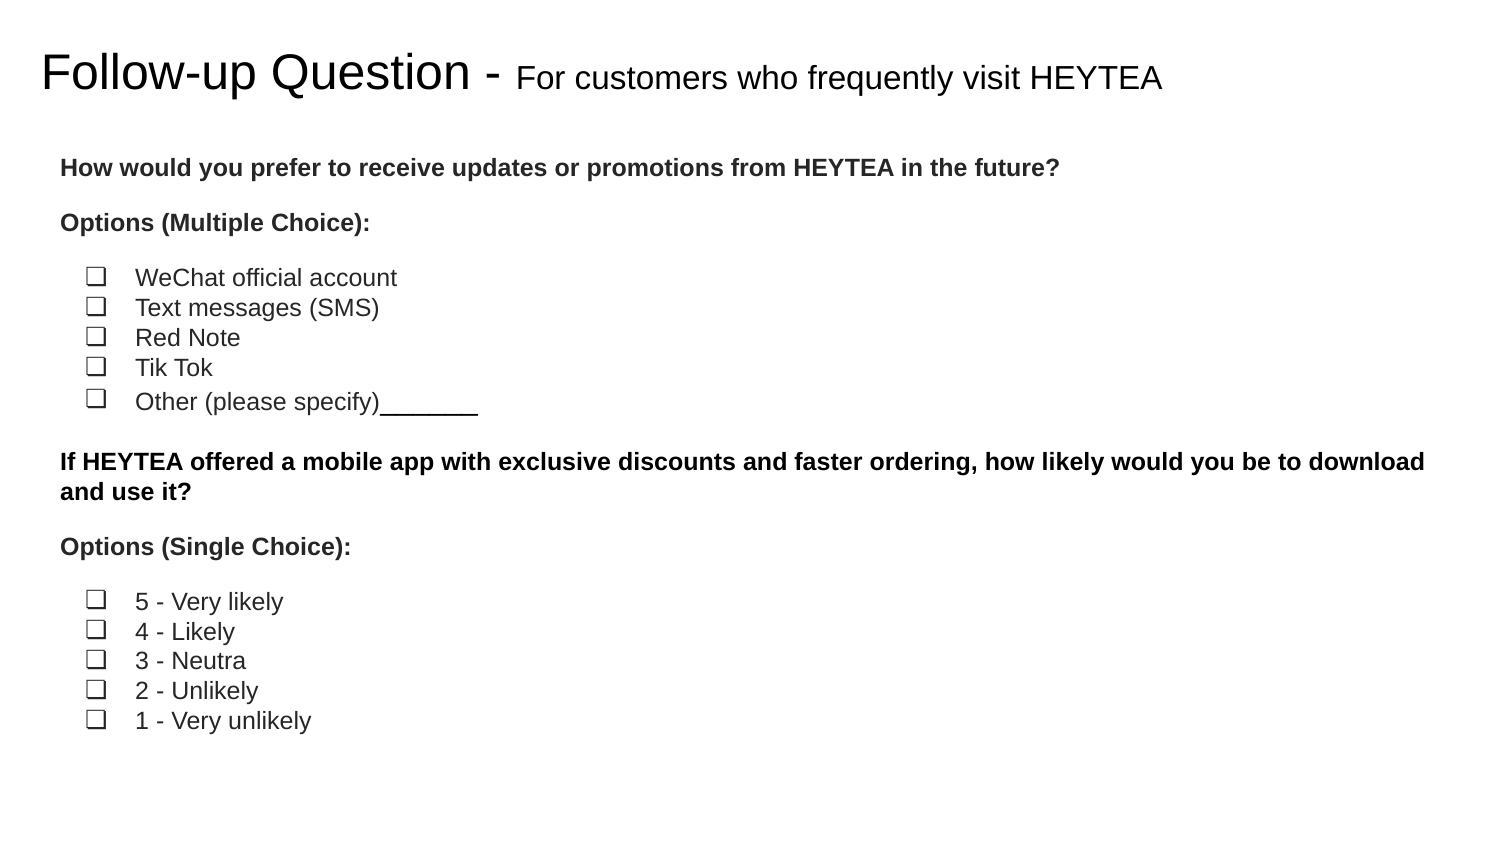

Follow-up Question - For customers who frequently visit HEYTEA
How would you prefer to receive updates or promotions from HEYTEA in the future?
Options (Multiple Choice):
WeChat official account
Text messages (SMS)
Red Note
Tik Tok
Other (please specify)______
If HEYTEA offered a mobile app with exclusive discounts and faster ordering, how likely would you be to download and use it?
Options (Single Choice):
5 - Very likely
4 - Likely
3 - Neutra
2 - Unlikely
1 - Very unlikely